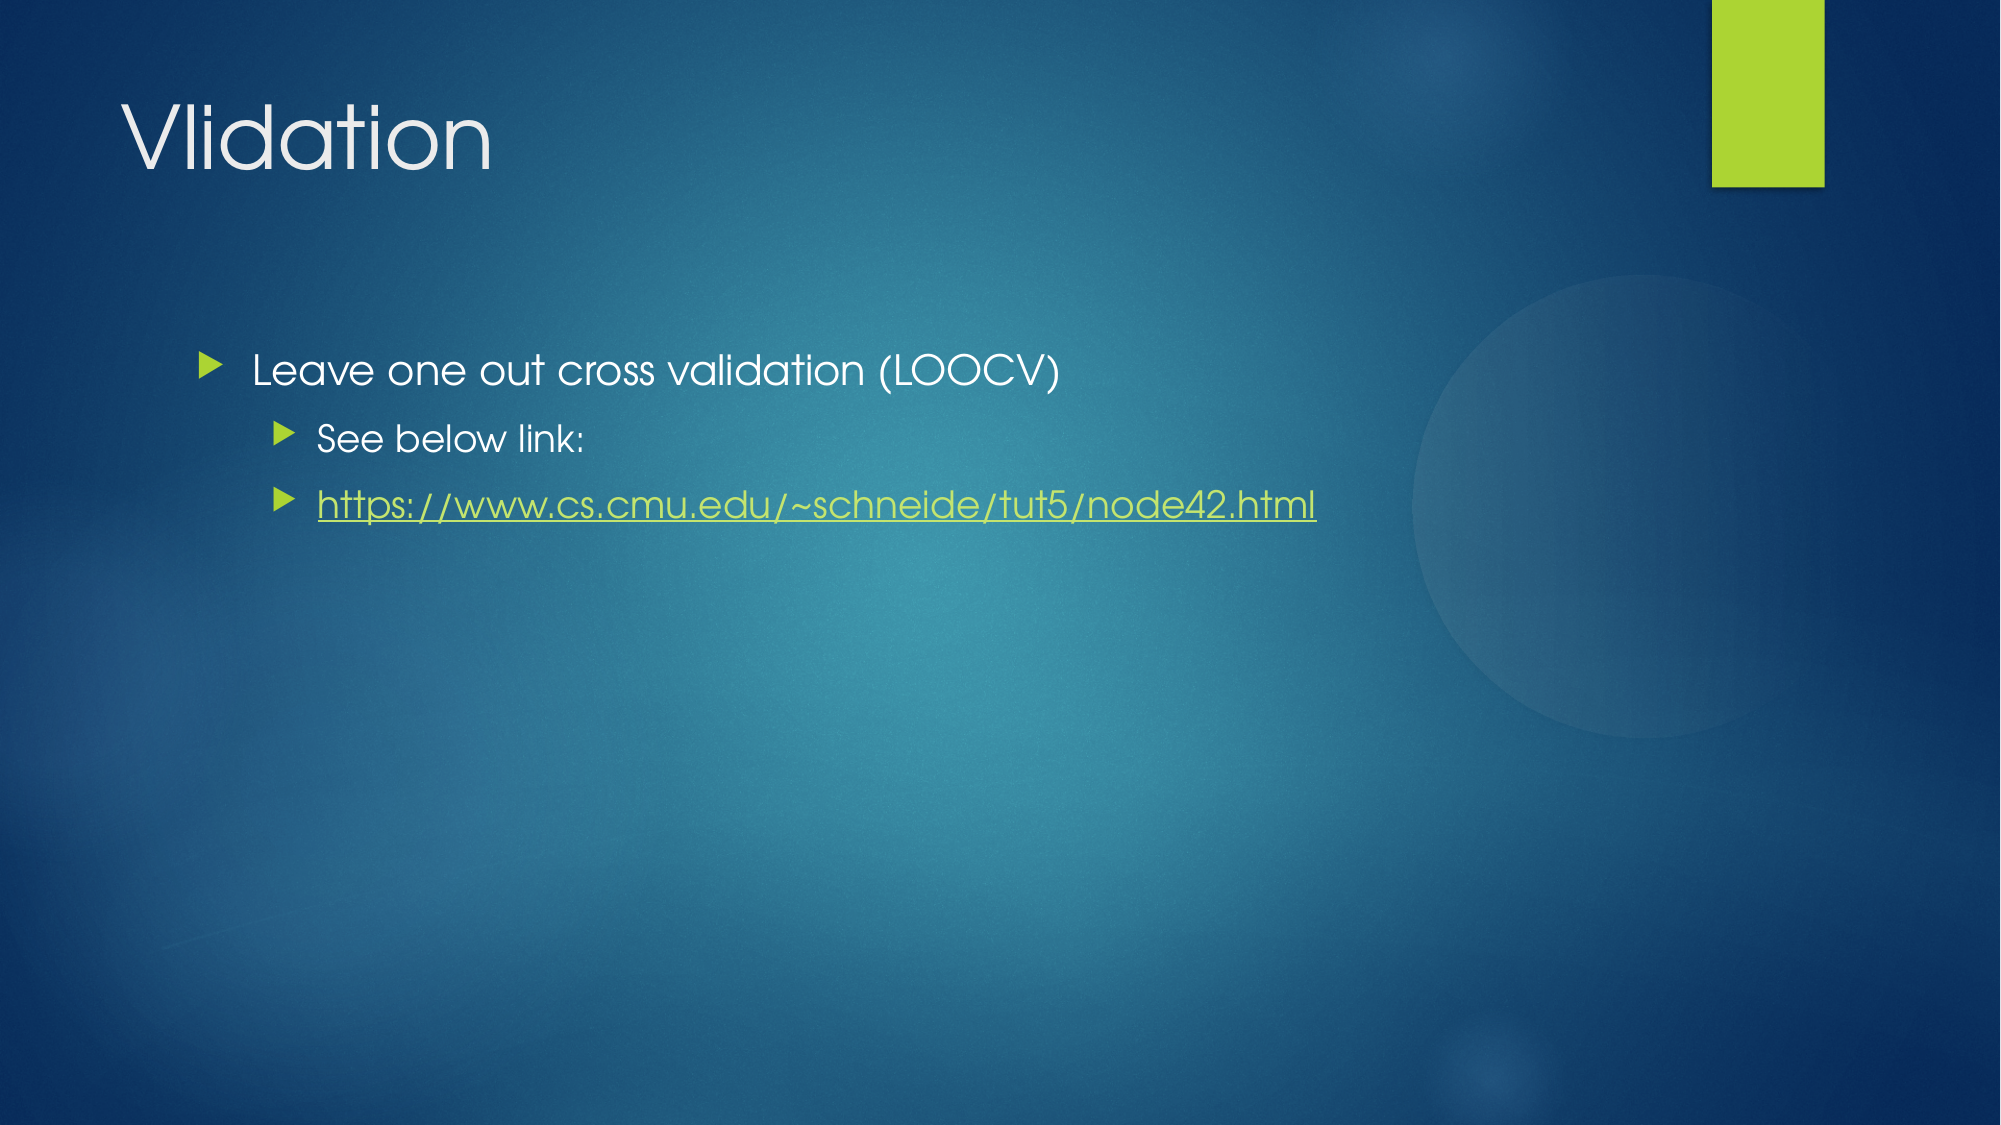

Vlidation
Leave one out cross validation (LOOCV)
See below link:
https://www.cs.cmu.edu/~schneide/tut5/node42.html